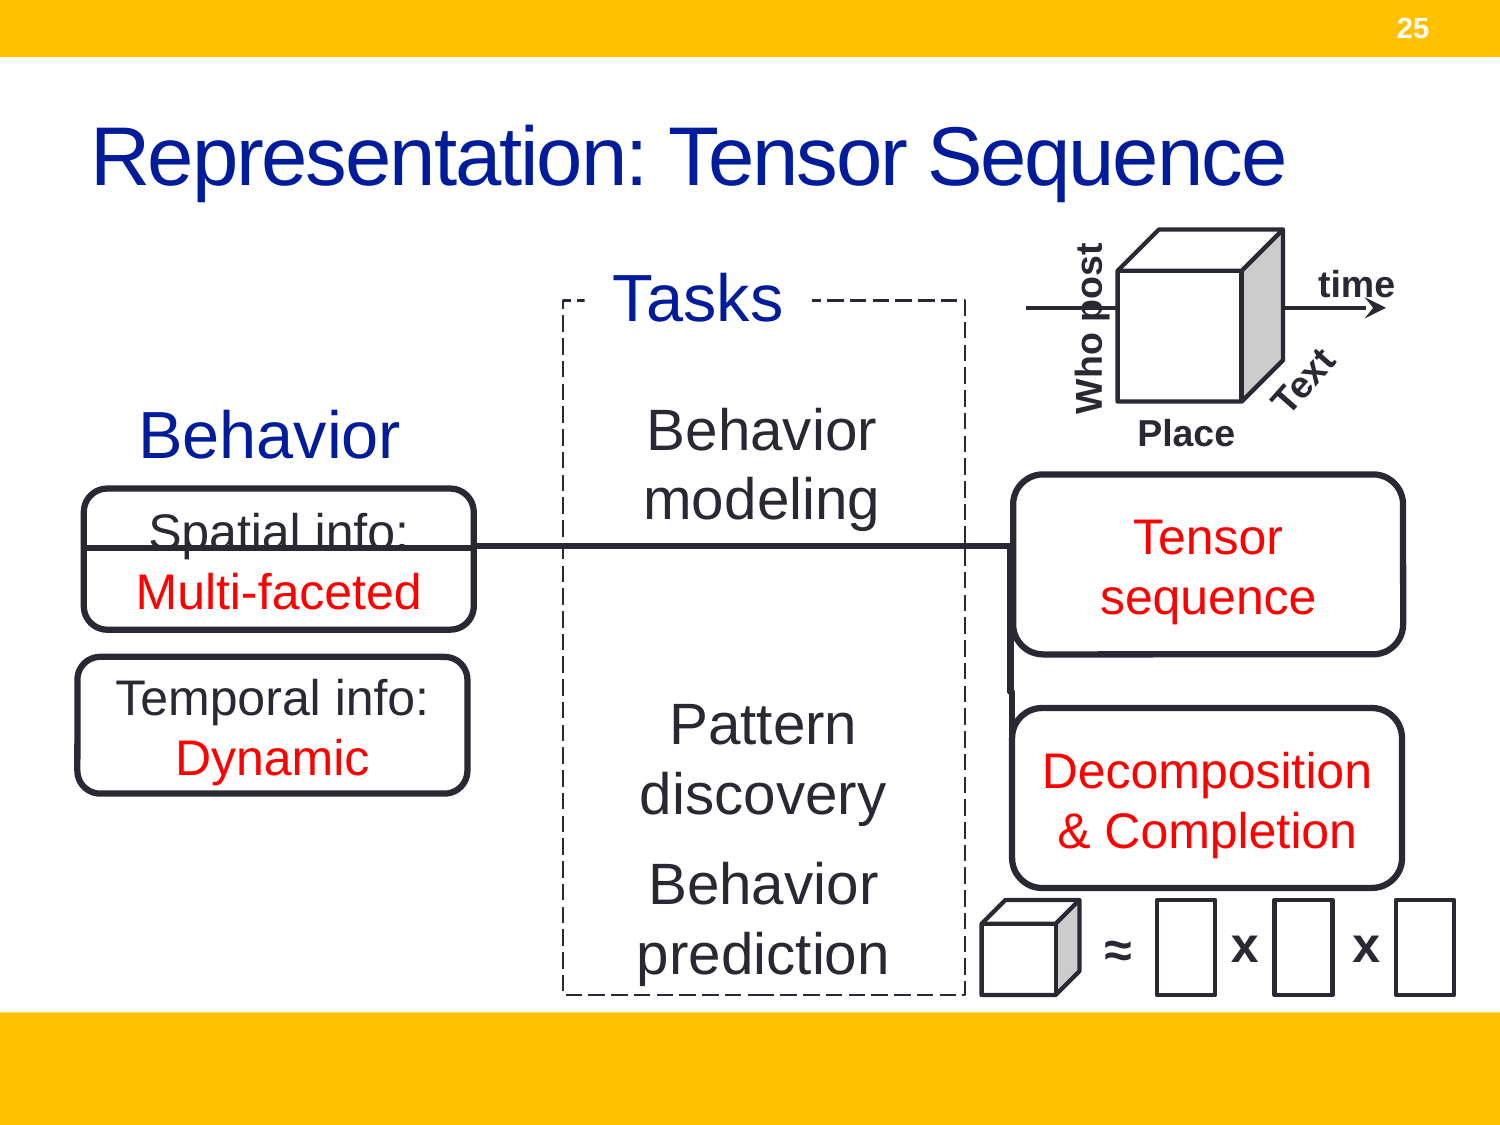

25
# Representation: Tensor Sequence

Tasks
time
Who post

Text
Behavior
Place
Behavior modeling
Tensor sequence
Spatial info:
Multi-faceted
Temporal info:
Dynamic
Decomposition & Completion
Pattern discovery
Behavior prediction

x
x
≈